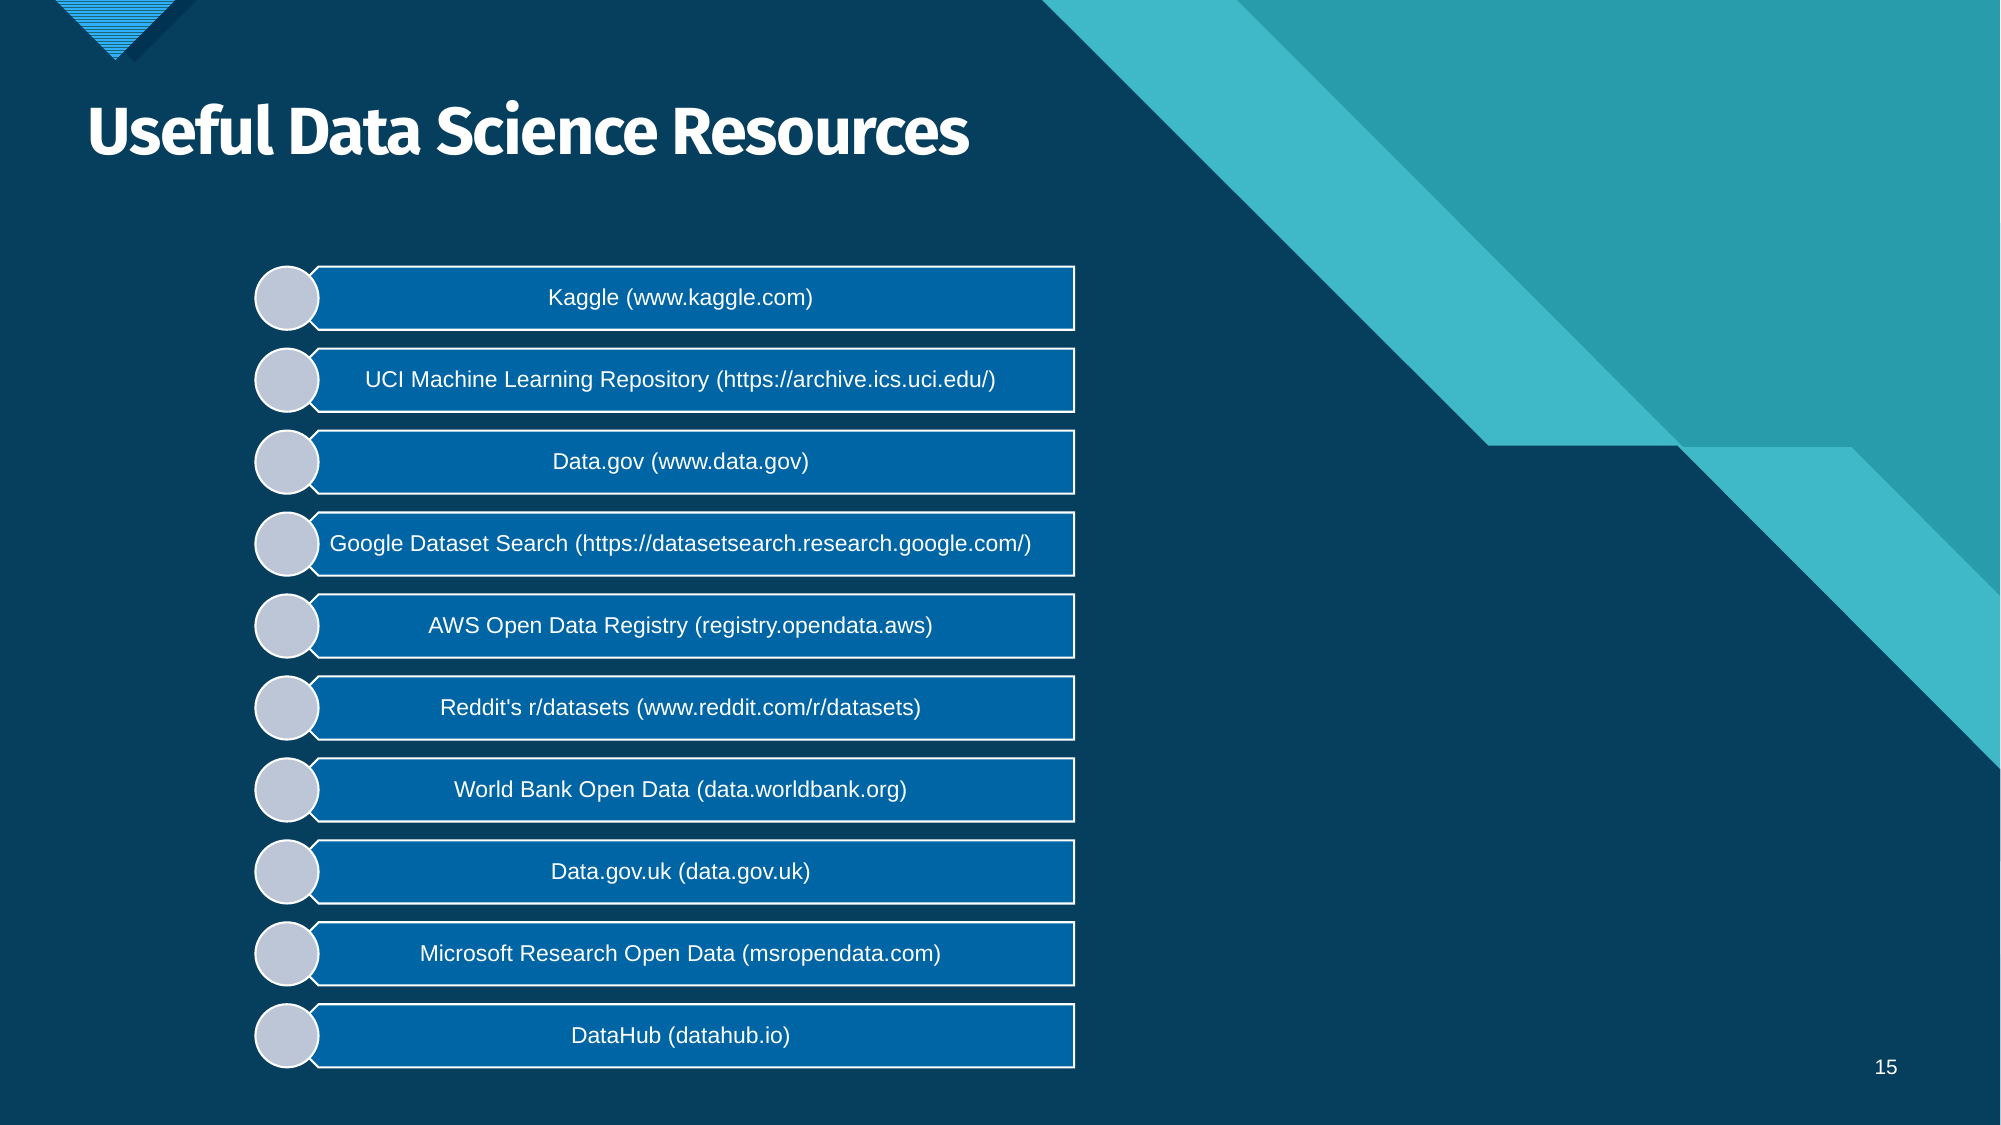

# Useful Data Science Resources
Kaggle (www.kaggle.com)
UCI Machine Learning Repository (https://archive.ics.uci.edu/)
Data.gov (www.data.gov)
Google Dataset Search (https://datasetsearch.research.google.com/)
AWS Open Data Registry (registry.opendata.aws)
Reddit's r/datasets (www.reddit.com/r/datasets)
World Bank Open Data (data.worldbank.org)
Data.gov.uk (data.gov.uk)
Microsoft Research Open Data (msropendata.com)
DataHub (datahub.io)
15